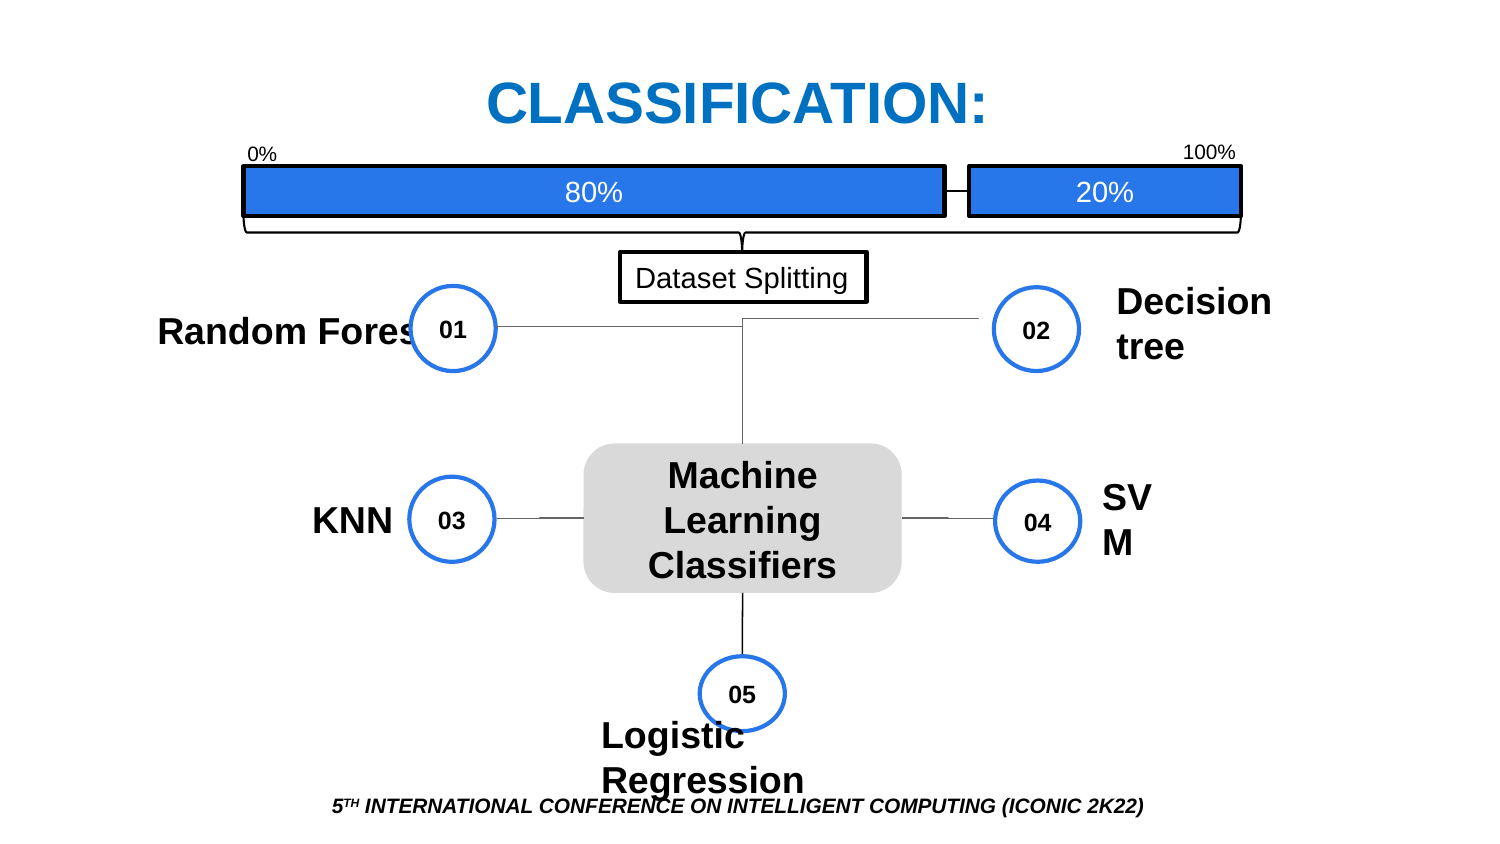

# CLASSIFICATION:
100%
0%
80%
20%
Dataset Splitting
01
Random Forest

03
02
Decision tree

Machine Learning
Classifiers
04
SVM
KNN
05
Logistic Regression
5TH INTERNATIONAL CONFERENCE ON INTELLIGENT COMPUTING (ICONIC 2K22)